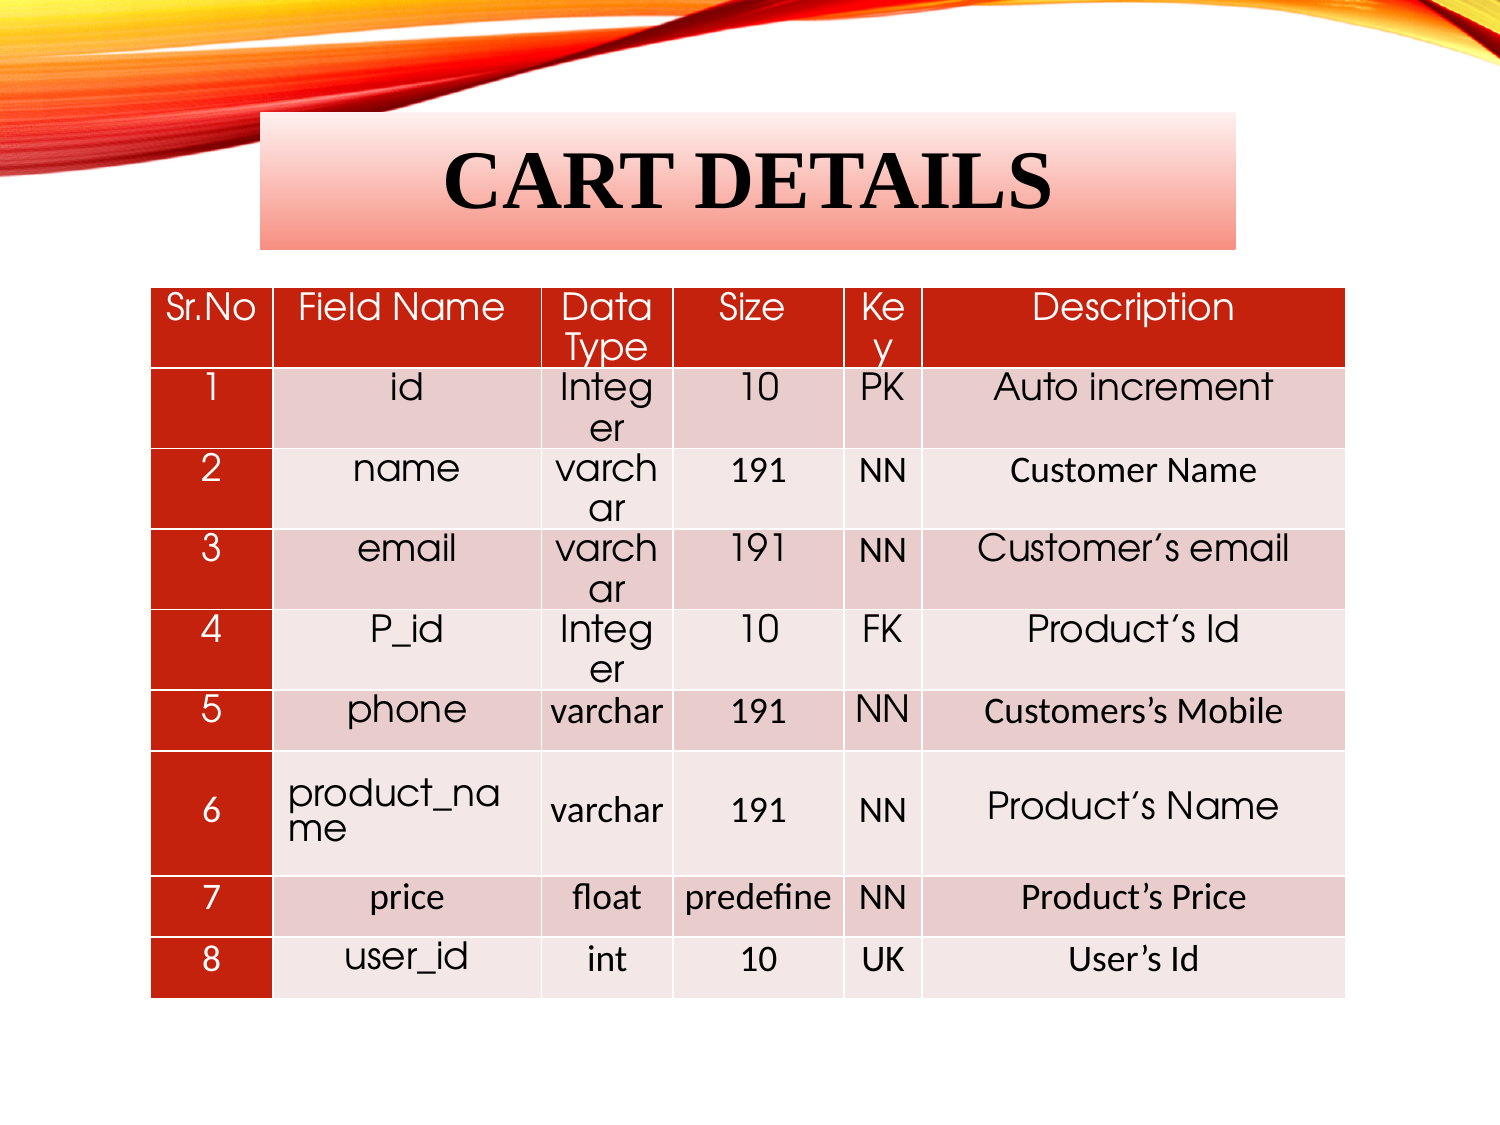

# Cart Details
| Sr.No | Field Name | Data Type | Size | Key | Description |
| --- | --- | --- | --- | --- | --- |
| 1 | id | Integer | 10 | PK | Auto increment |
| 2 | name | varchar | 191 | NN | Customer Name |
| 3 | email | varchar | 191 | NN | Customer’s email |
| 4 | P\_id | Integer | 10 | FK | Product’s Id |
| 5 | phone | varchar | 191 | NN | Customers’s Mobile |
| 6 | product\_name | varchar | 191 | NN | Product’s Name |
| 7 | price | float | predefine | NN | Product’s Price |
| 8 | user\_id | int | 10 | UK | User’s Id |